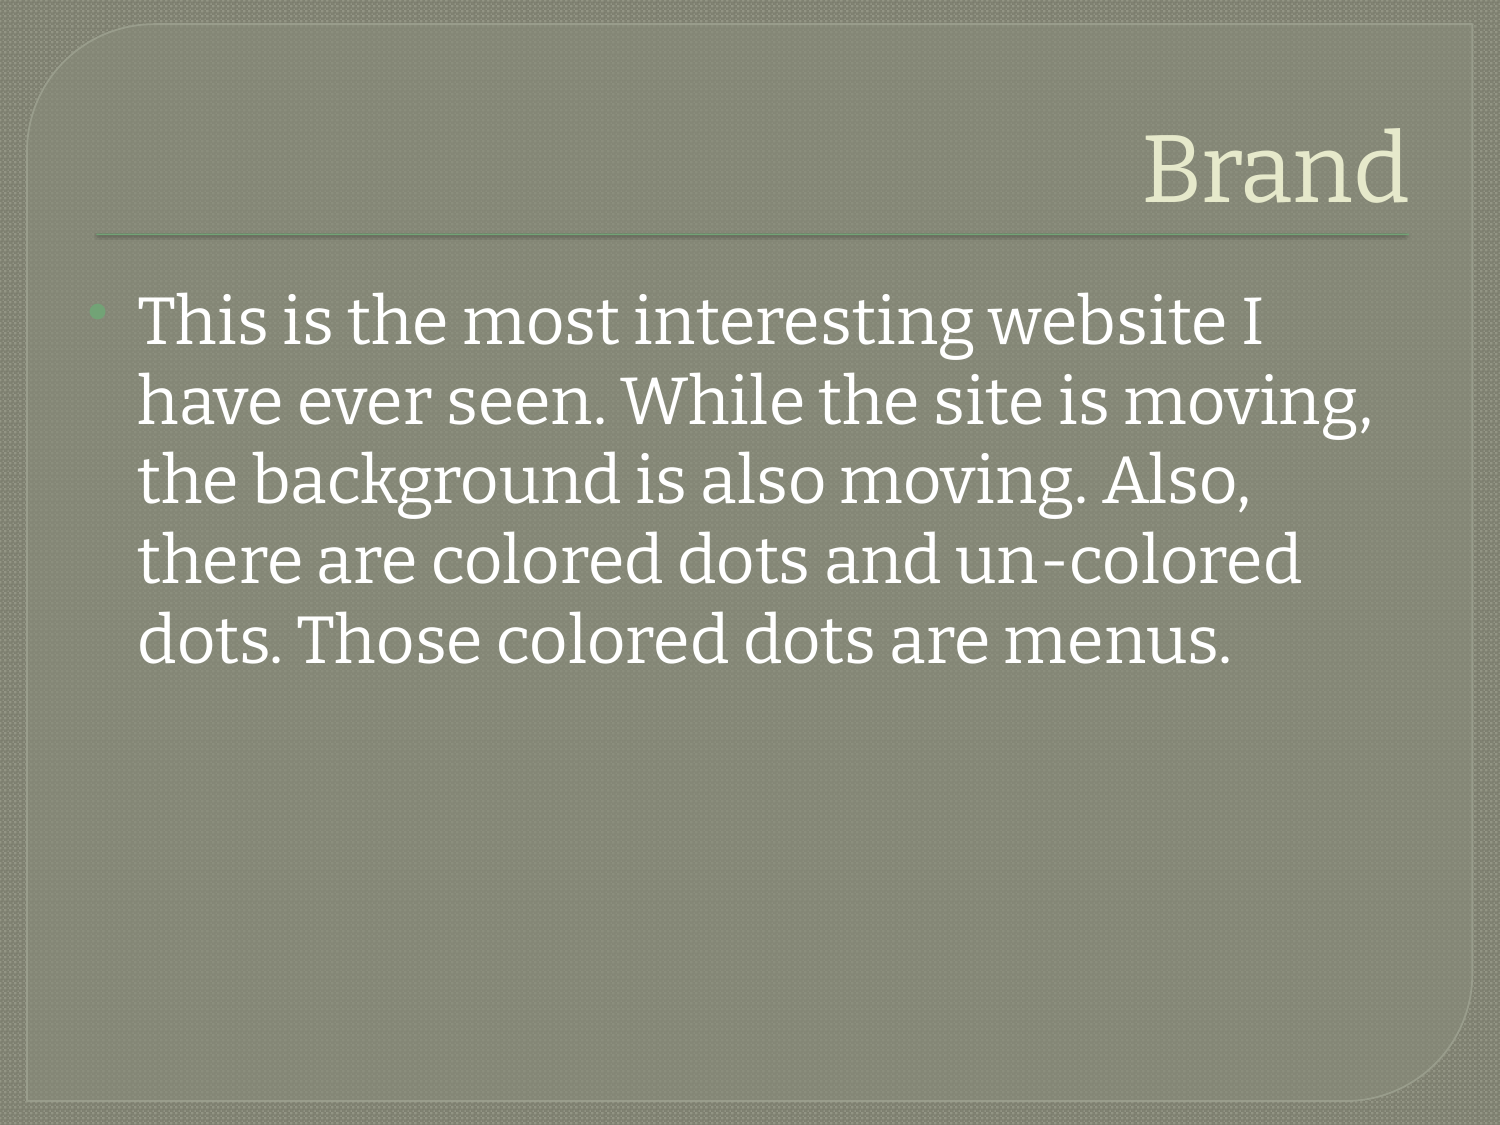

# Brand
This is the most interesting website I have ever seen. While the site is moving, the background is also moving. Also, there are colored dots and un-colored dots. Those colored dots are menus.